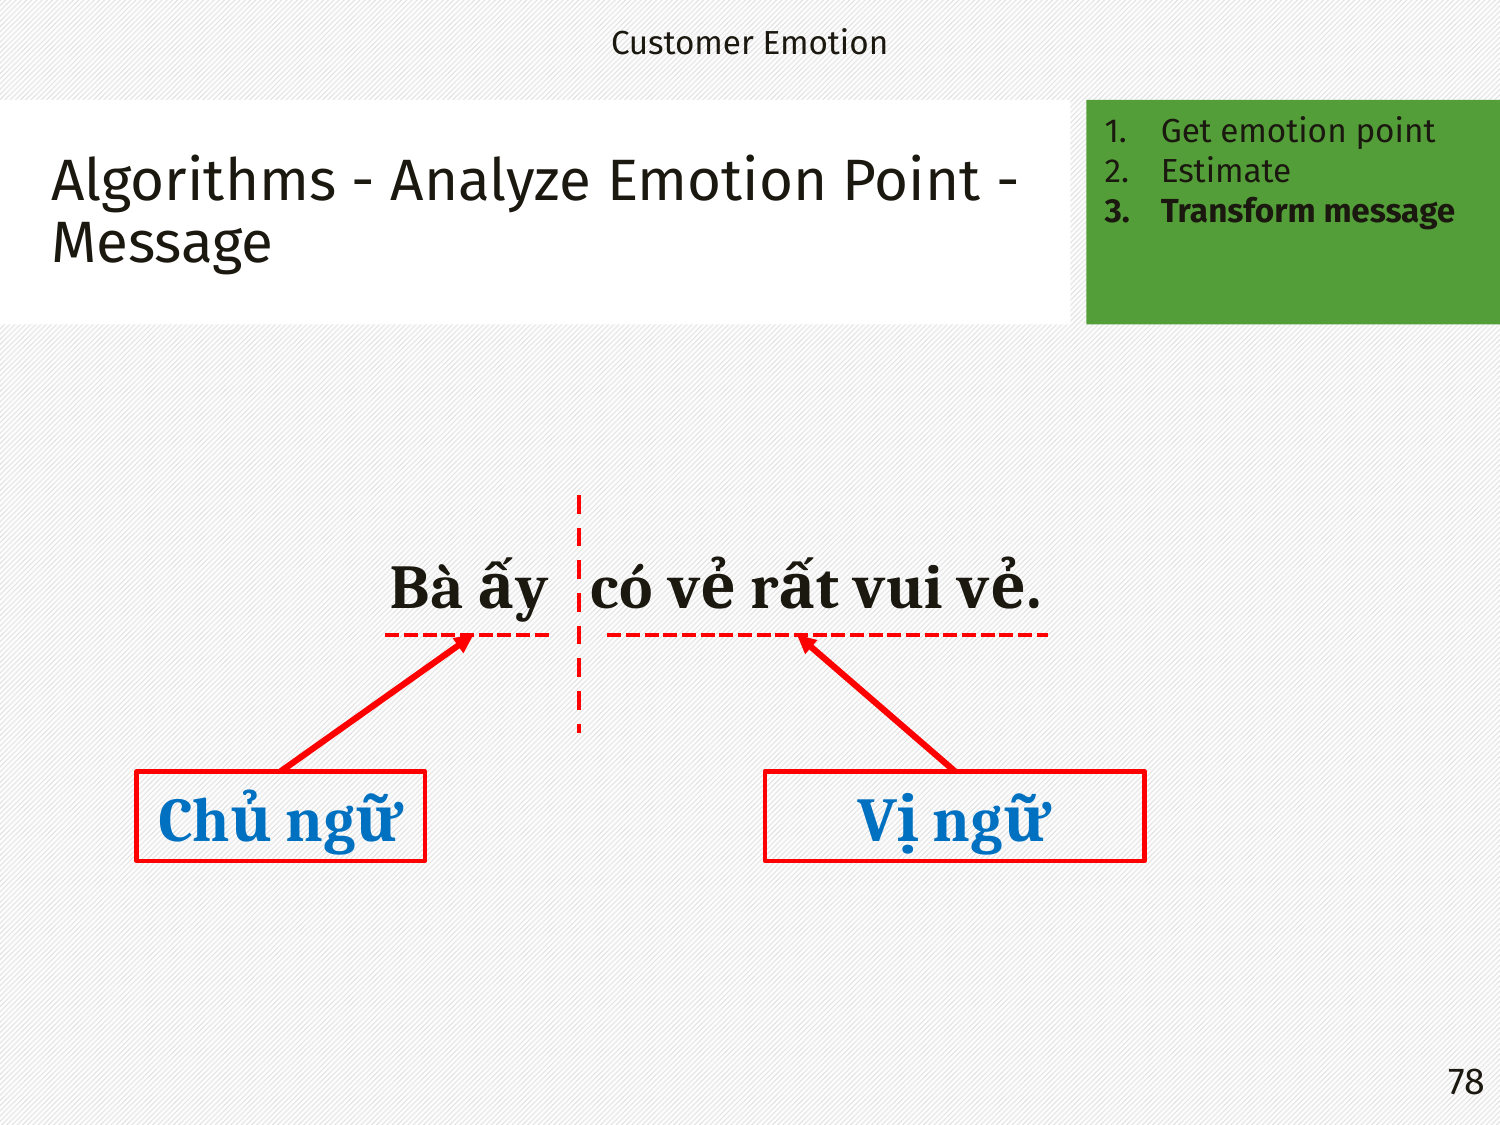

Customer Emotion
Algorithms - Analyze Emotion Point - Message
Get emotion point
Estimate
Transform message
Bà ấy   có vẻ rất vui vẻ.
Chủ ngữ
Vị ngữ
78